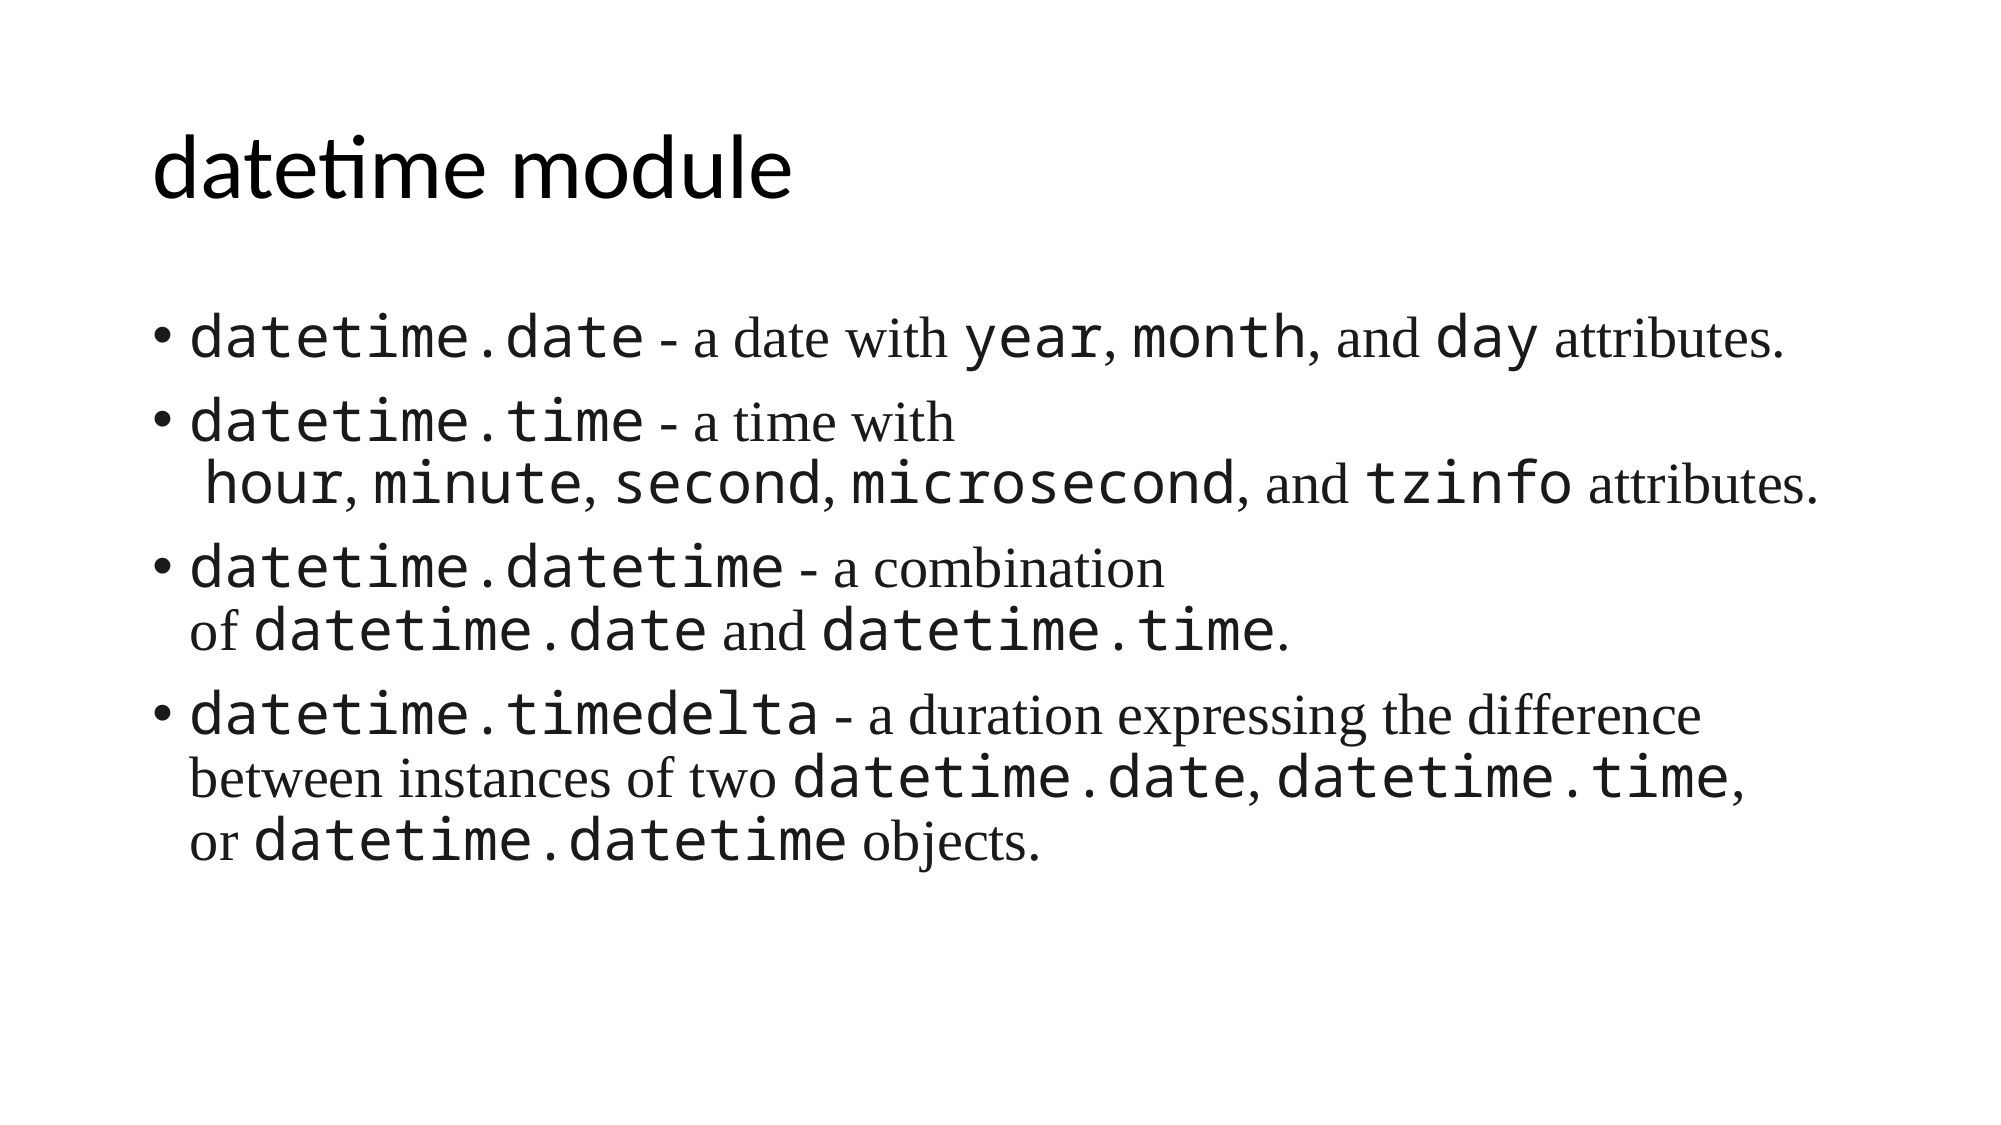

# datetime module
datetime.date - a date with year, month, and day attributes.
datetime.time - a time with  hour, minute, second, microsecond, and tzinfo attributes.
datetime.datetime - a combination of datetime.date and datetime.time.
datetime.timedelta - a duration expressing the difference between instances of two datetime.date, datetime.time, or datetime.datetime objects.